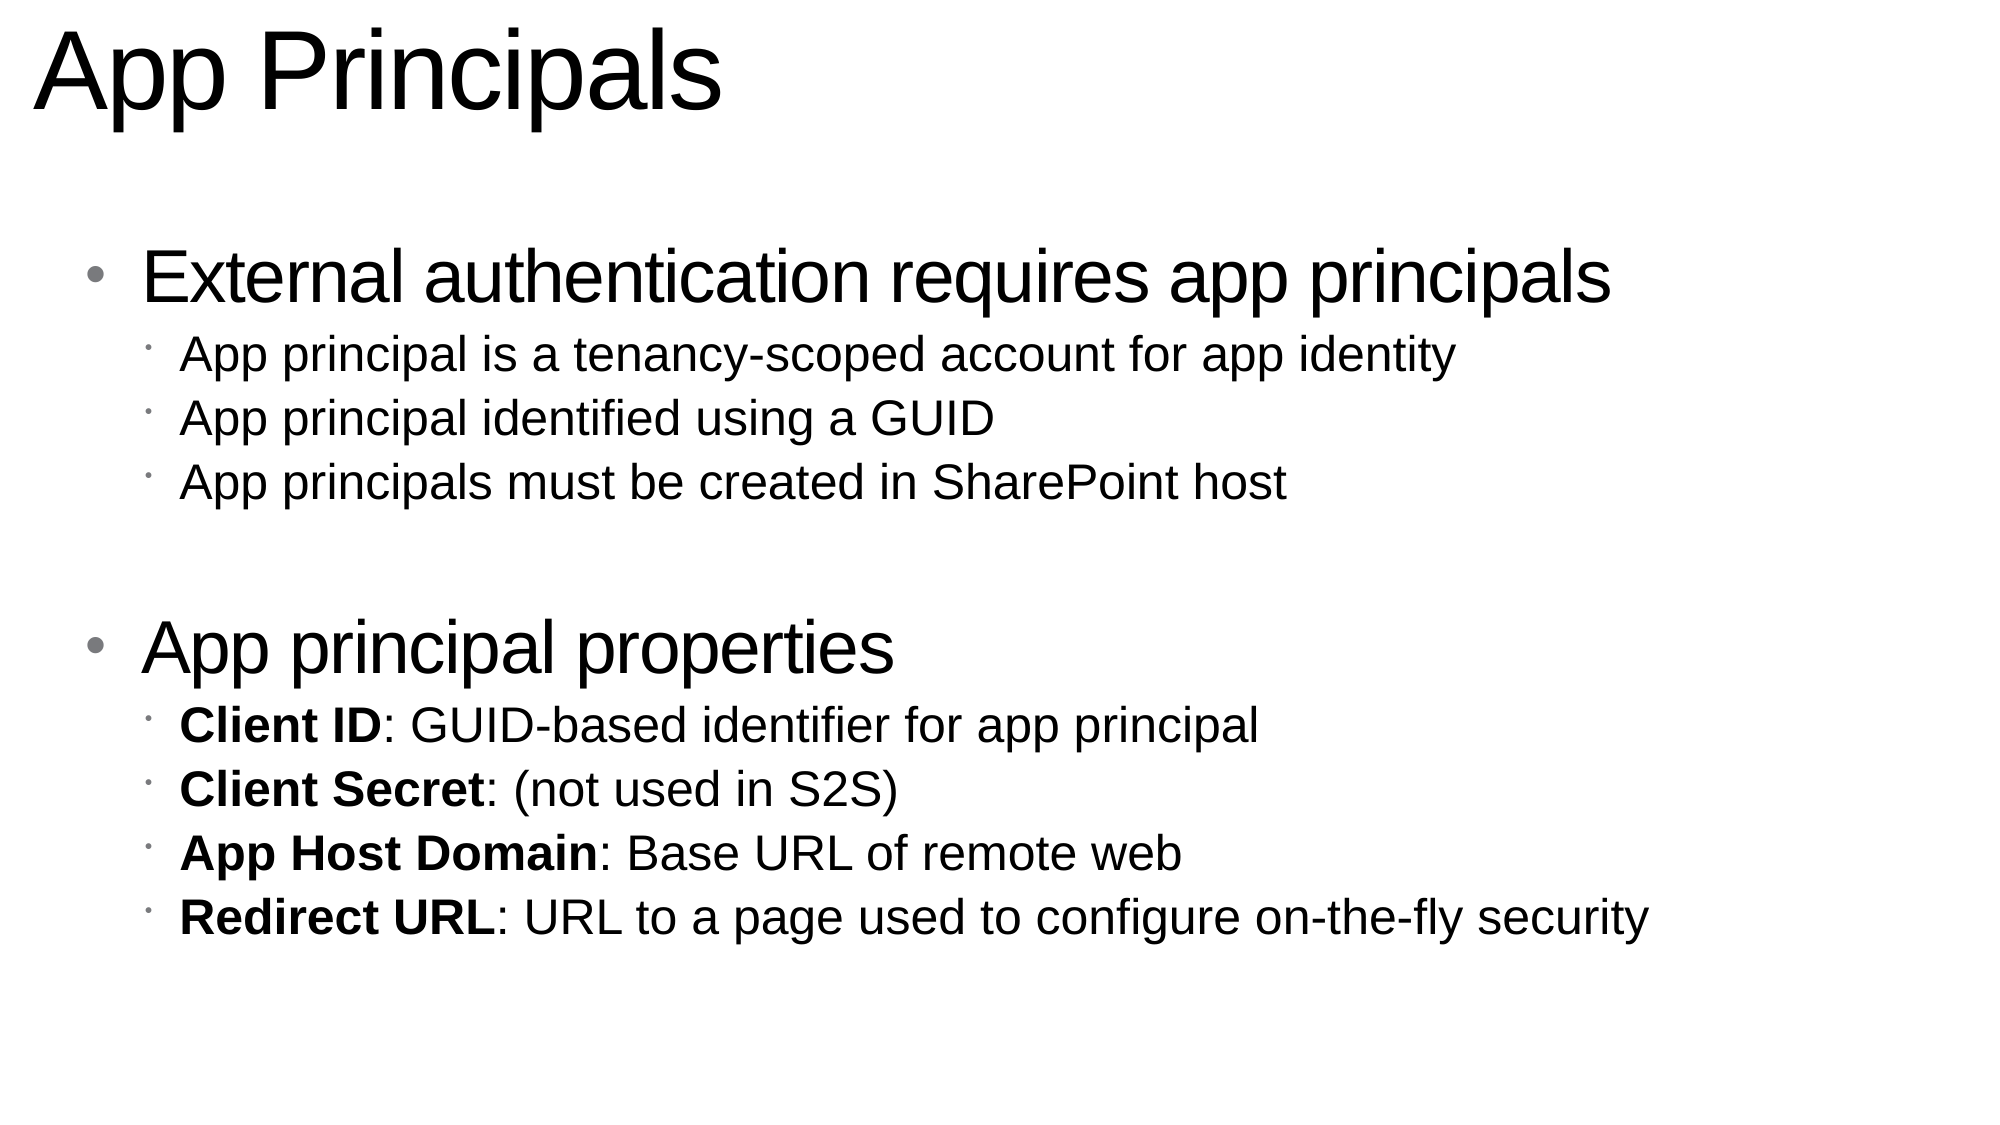

# App Principals
External authentication requires app principals
App principal is a tenancy-scoped account for app identity
App principal identified using a GUID
App principals must be created in SharePoint host

App principal properties
Client ID: GUID-based identifier for app principal
Client Secret: (not used in S2S)
App Host Domain: Base URL of remote web
Redirect URL: URL to a page used to configure on-the-fly security